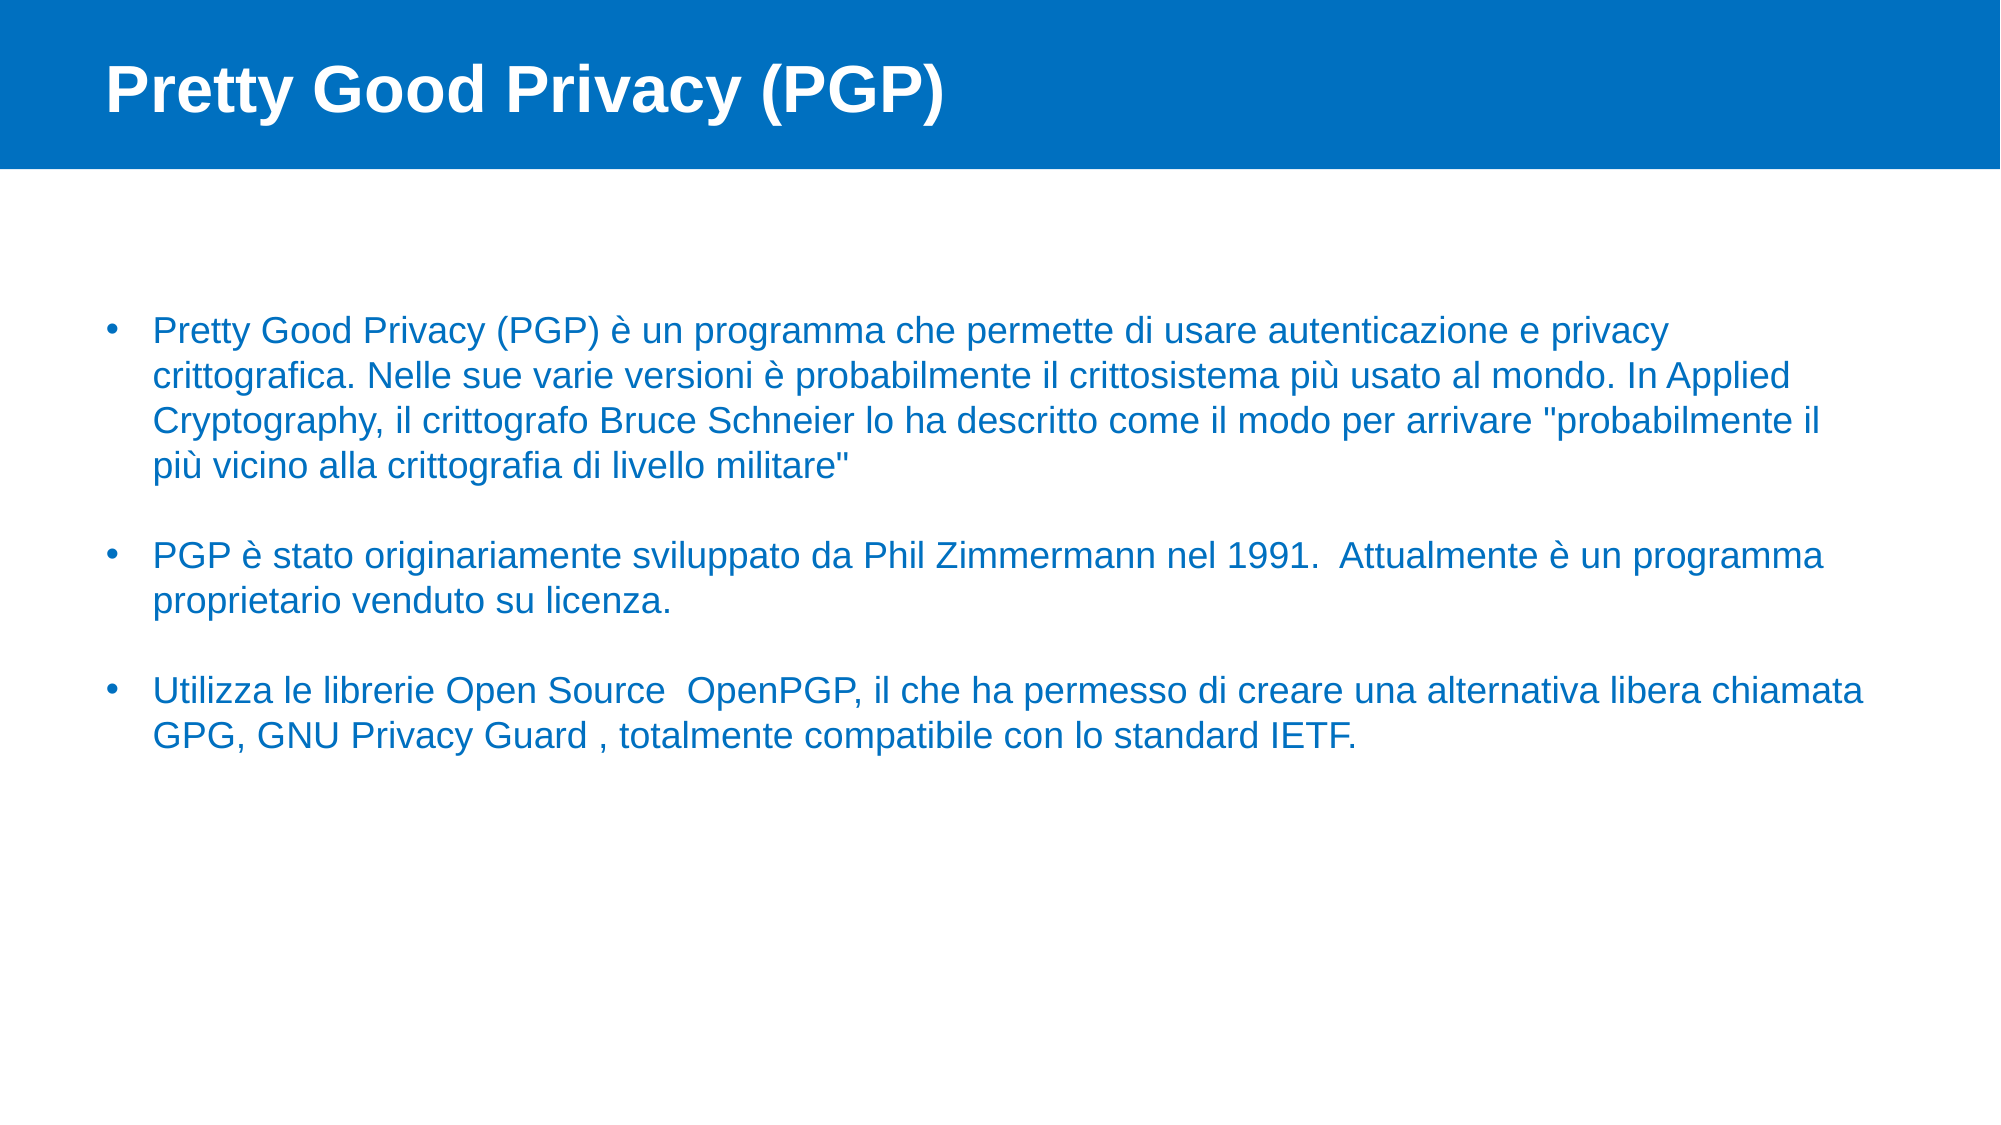

Pretty Good Privacy (PGP)
Pretty Good Privacy (PGP) è un programma che permette di usare autenticazione e privacy crittografica. Nelle sue varie versioni è probabilmente il crittosistema più usato al mondo. In Applied Cryptography, il crittografo Bruce Schneier lo ha descritto come il modo per arrivare "probabilmente il più vicino alla crittografia di livello militare"

PGP è stato originariamente sviluppato da Phil Zimmermann nel 1991.  Attualmente è un programma proprietario venduto su licenza.

Utilizza le librerie Open Source  OpenPGP, il che ha permesso di creare una alternativa libera chiamata GPG, GNU Privacy Guard , totalmente compatibile con lo standard IETF.